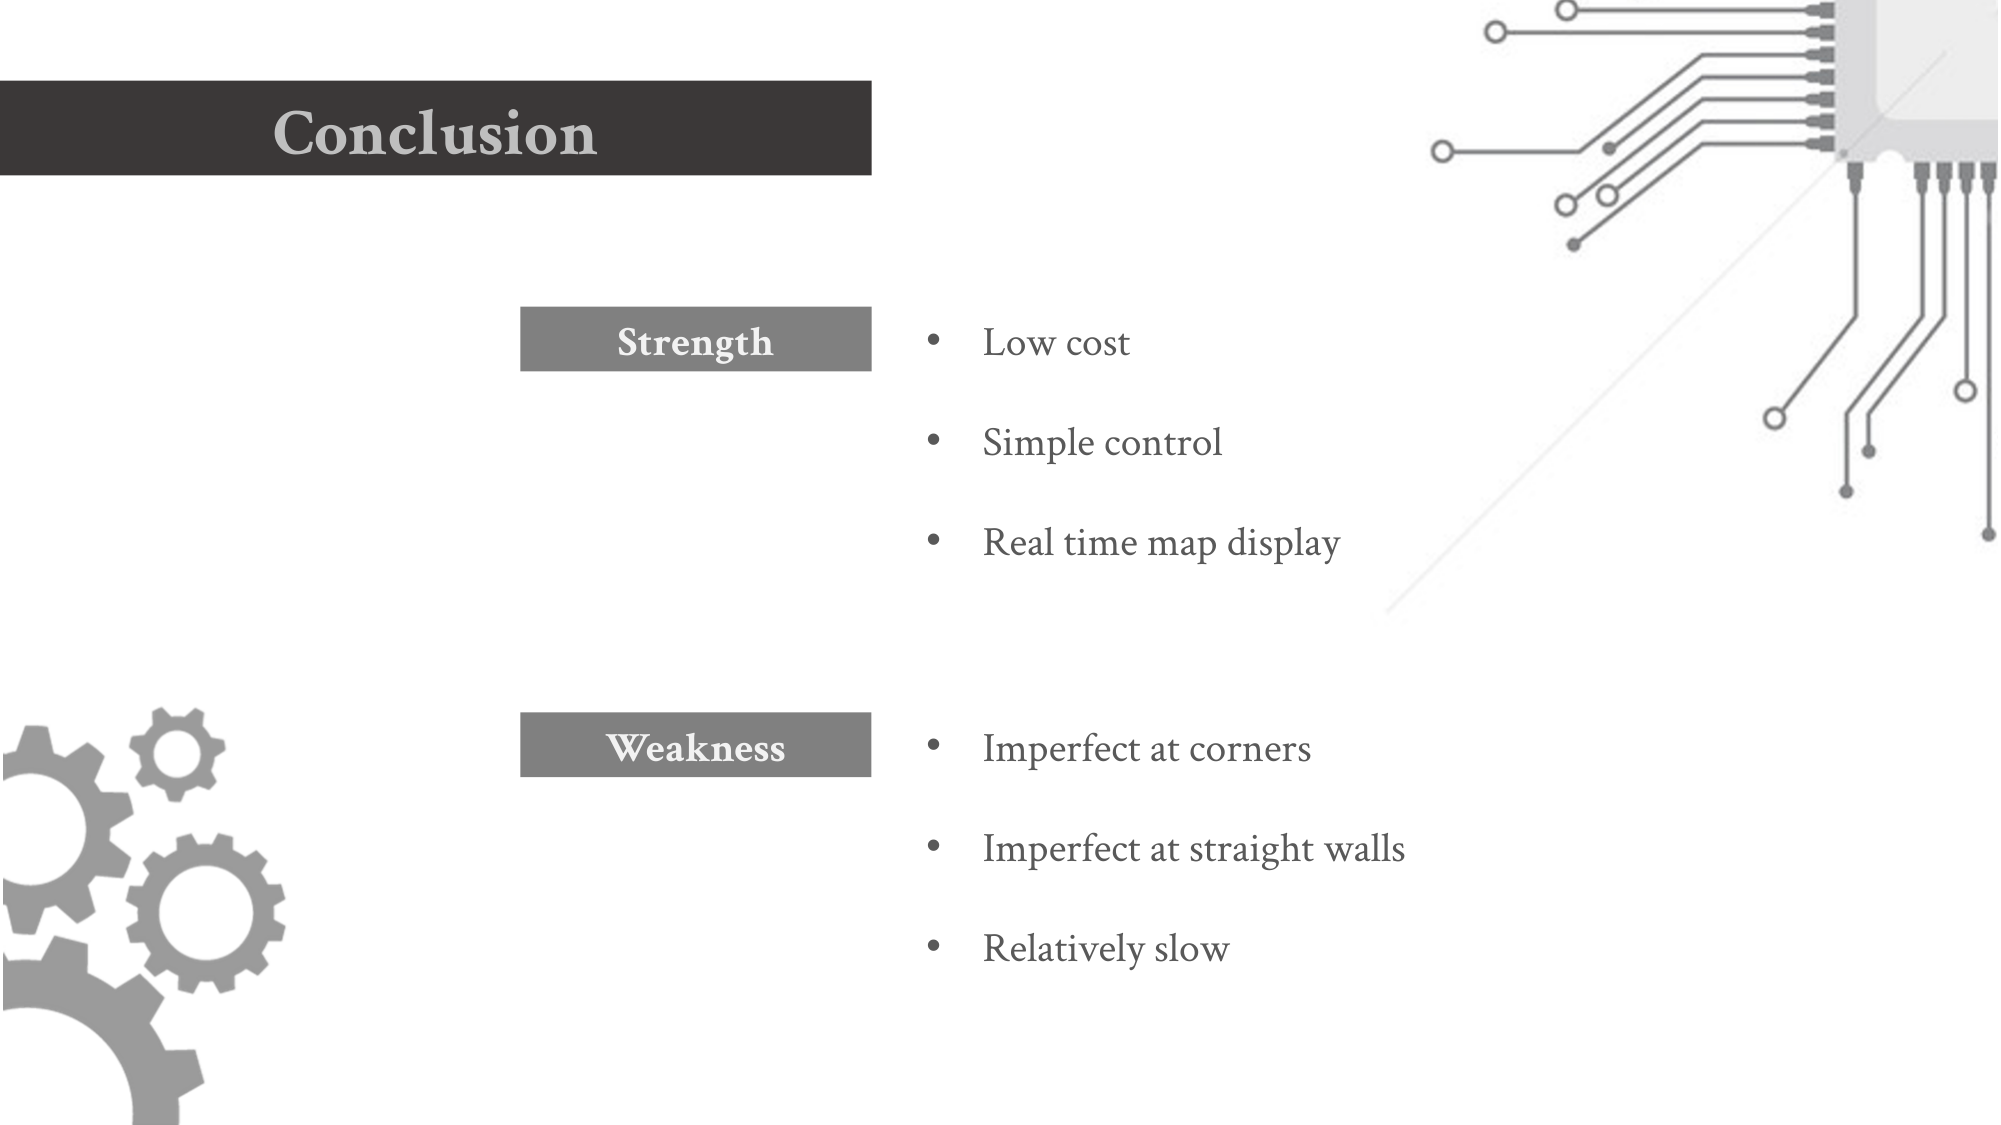

Conclusion
Strength
Low cost

Simple control

Real time map display
Weakness
Imperfect at corners

Imperfect at straight walls

Relatively slow